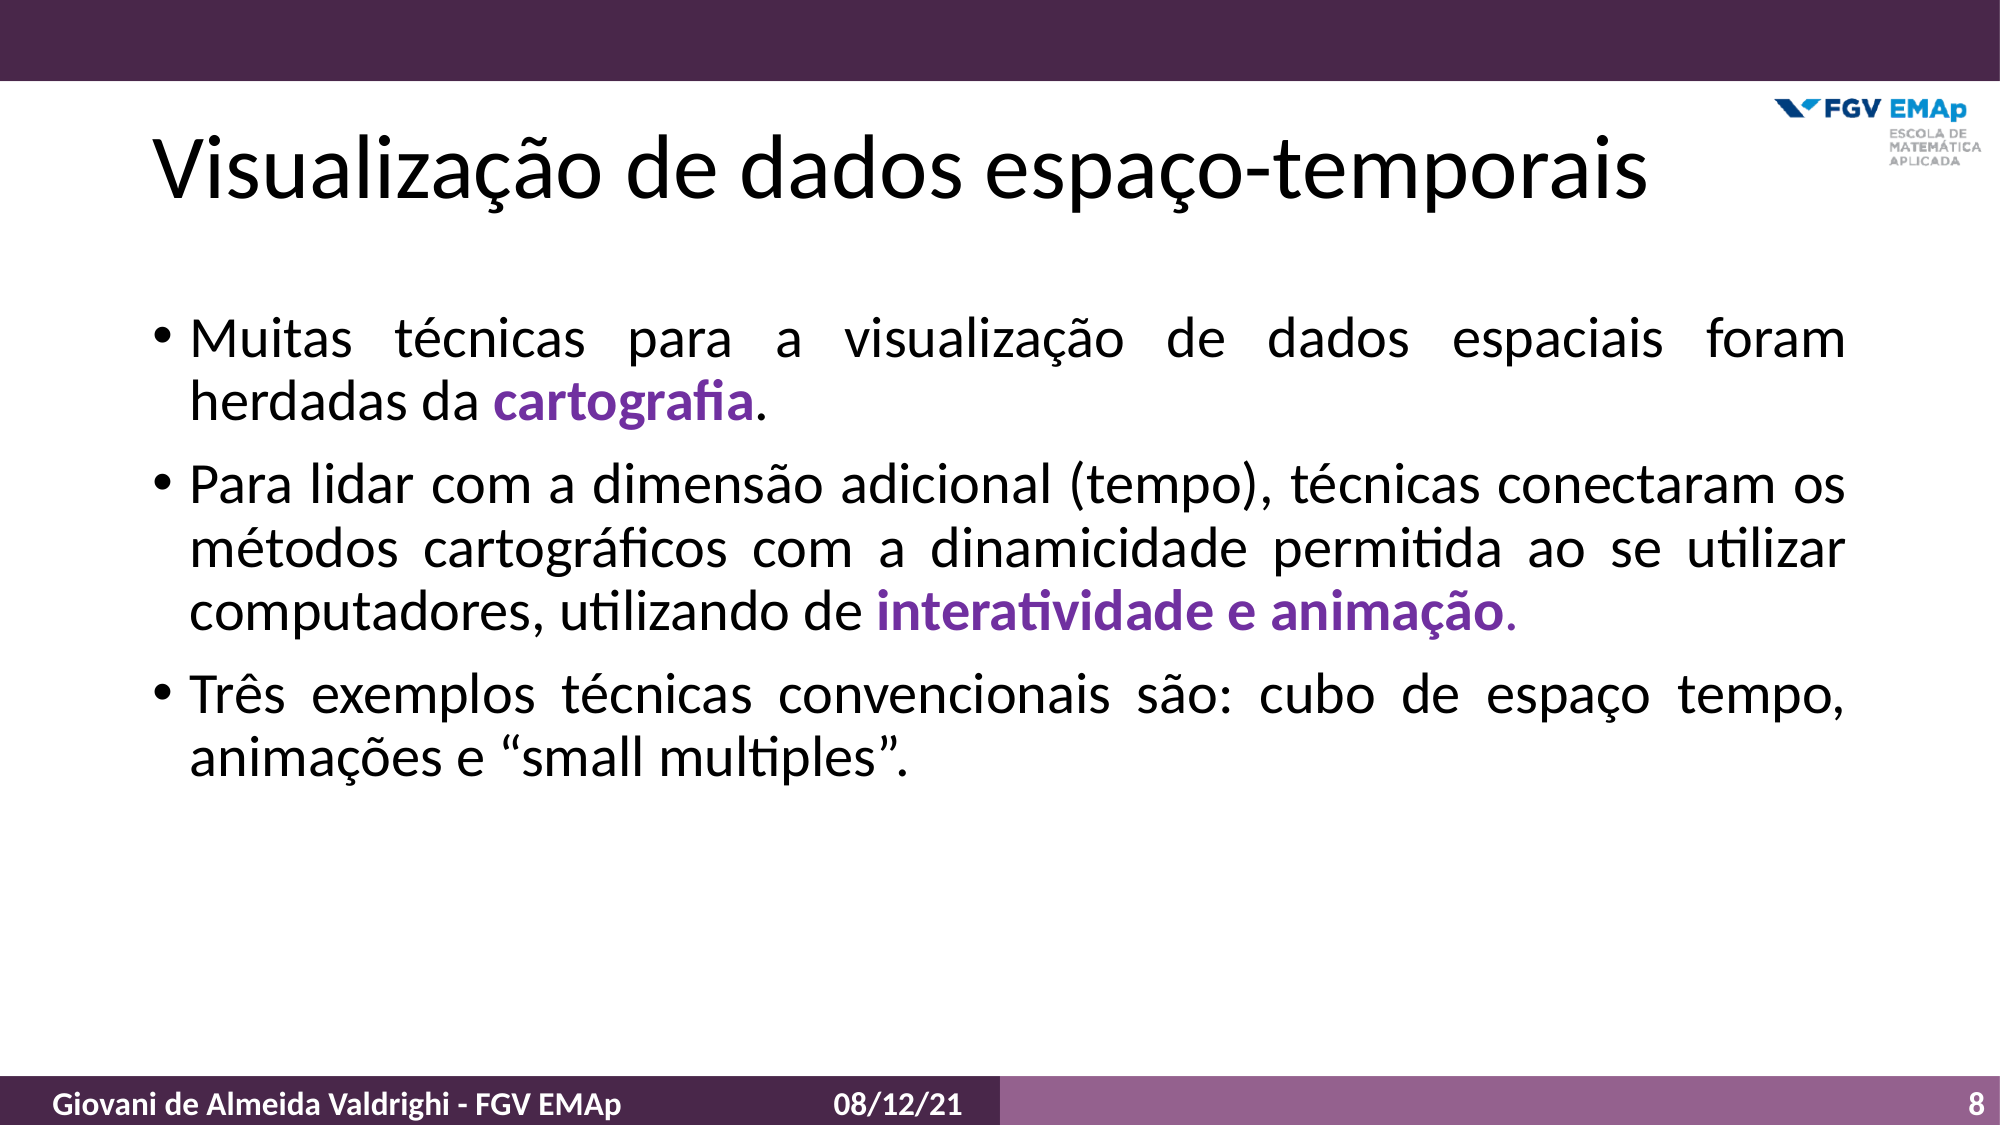

# Visualização de dados espaço-temporais
Muitas técnicas para a visualização de dados espaciais foram herdadas da cartografia.
Para lidar com a dimensão adicional (tempo), técnicas conectaram os métodos cartográficos com a dinamicidade permitida ao se utilizar computadores, utilizando de interatividade e animação.
Três exemplos técnicas convencionais são: cubo de espaço tempo, animações e “small multiples”.
8
Giovani de Almeida Valdrighi - FGV EMAp
08/12/21